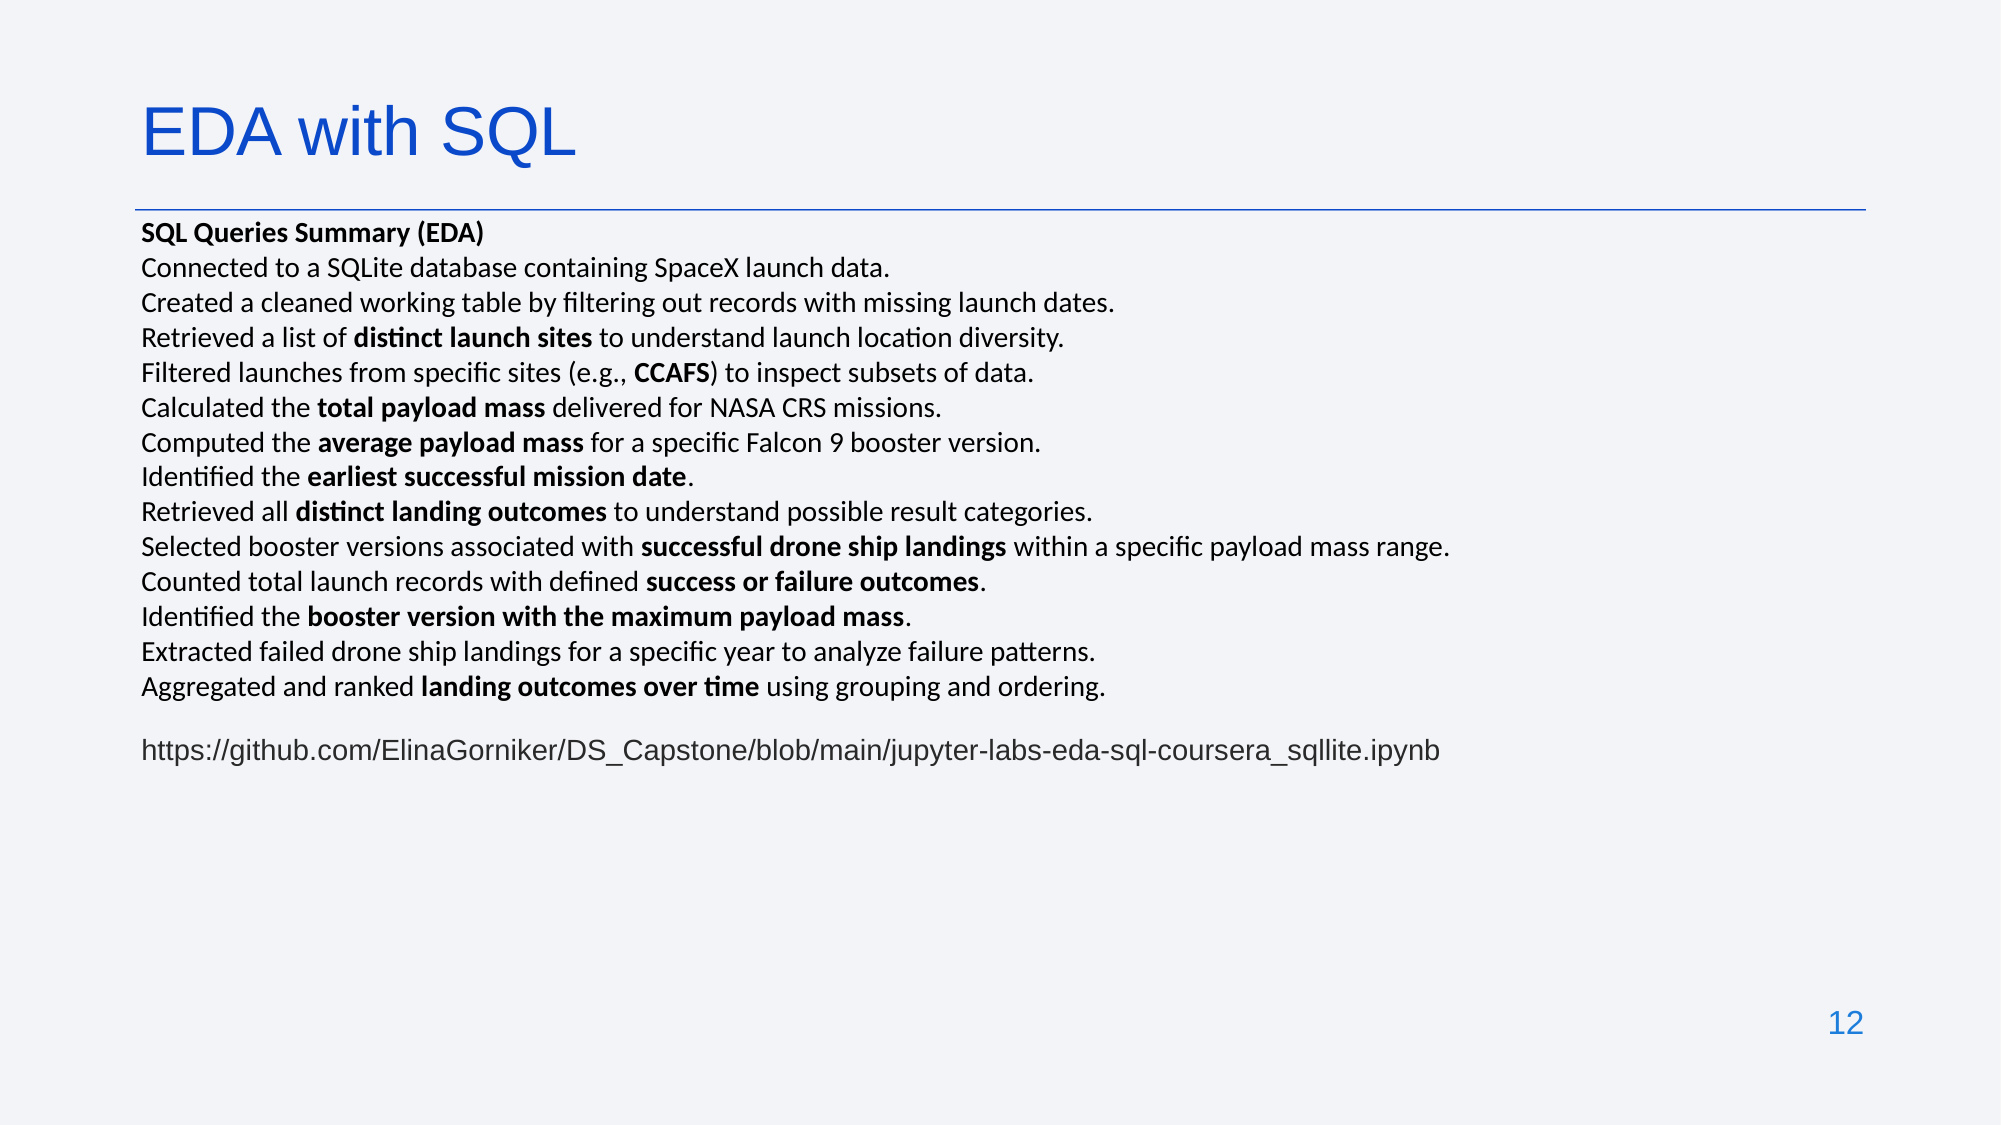

EDA with SQL
SQL Queries Summary (EDA)
Connected to a SQLite database containing SpaceX launch data.
Created a cleaned working table by filtering out records with missing launch dates.
Retrieved a list of distinct launch sites to understand launch location diversity.
Filtered launches from specific sites (e.g., CCAFS) to inspect subsets of data.
Calculated the total payload mass delivered for NASA CRS missions.
Computed the average payload mass for a specific Falcon 9 booster version.
Identified the earliest successful mission date.
Retrieved all distinct landing outcomes to understand possible result categories.
Selected booster versions associated with successful drone ship landings within a specific payload mass range.
Counted total launch records with defined success or failure outcomes.
Identified the booster version with the maximum payload mass.
Extracted failed drone ship landings for a specific year to analyze failure patterns.
Aggregated and ranked landing outcomes over time using grouping and ordering.
https://github.com/ElinaGorniker/DS_Capstone/blob/main/jupyter-labs-eda-sql-coursera_sqllite.ipynb

12